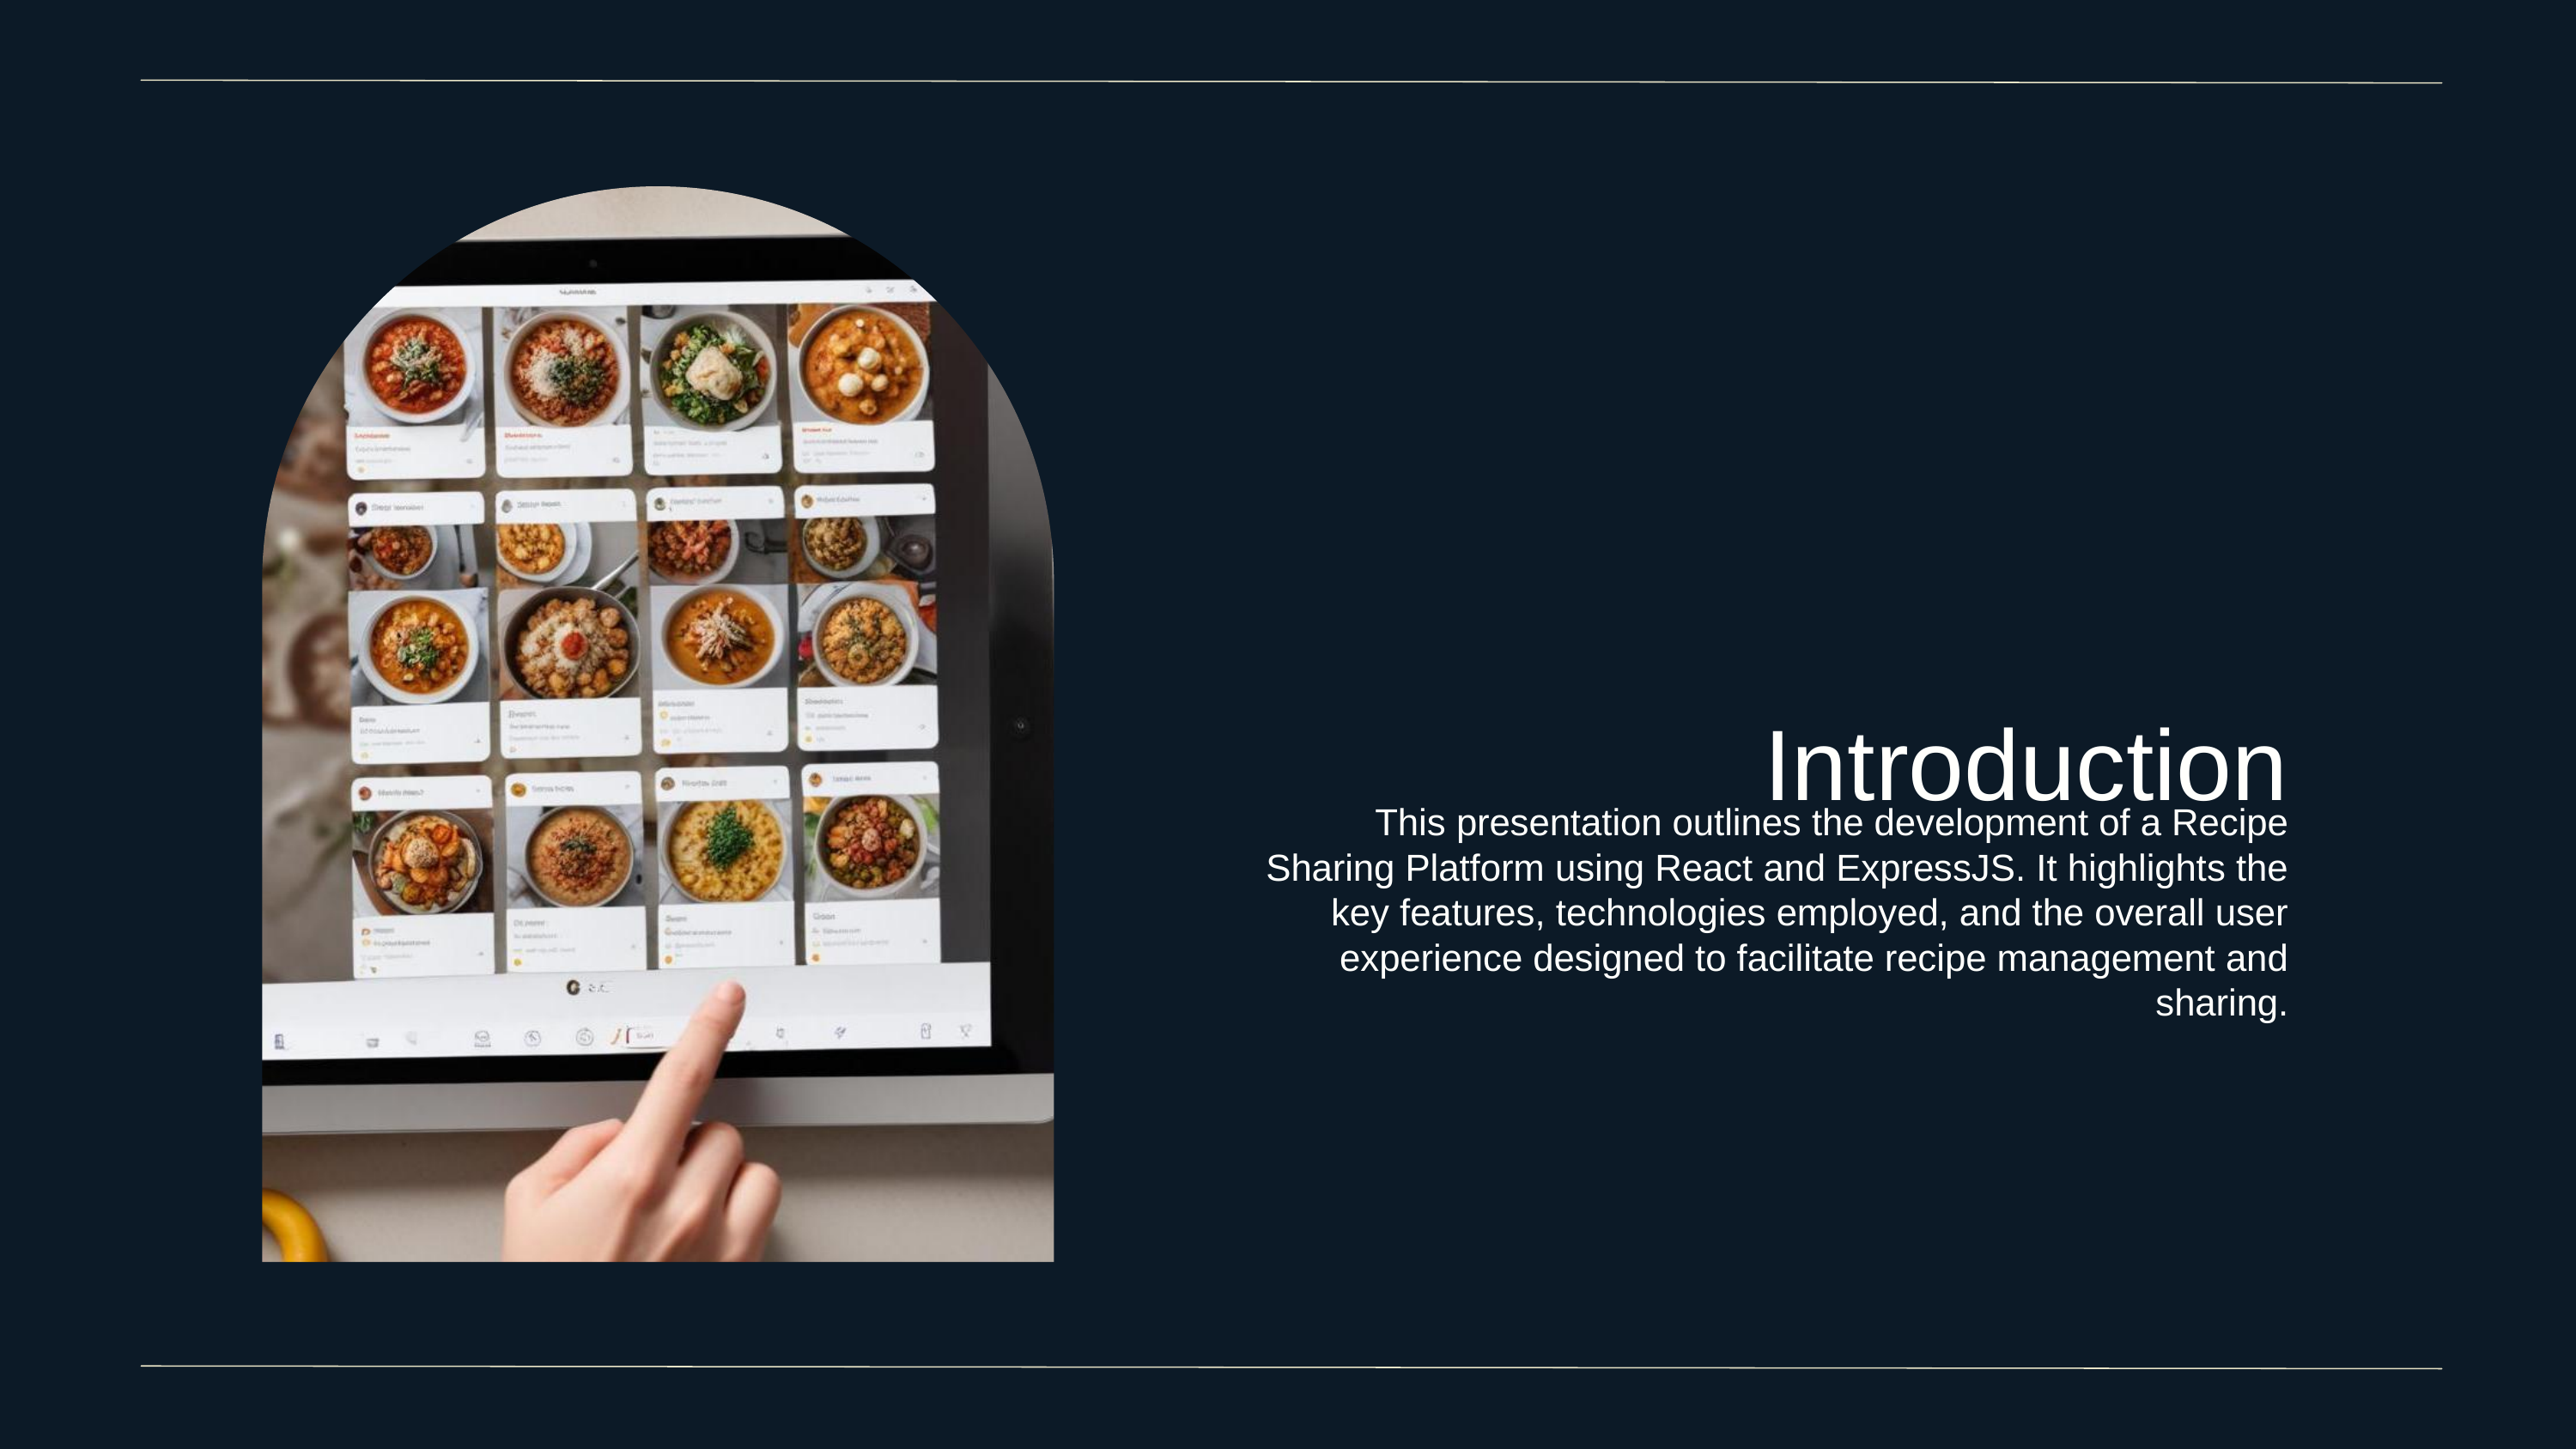

Introduction

This presentation outlines the development of a Recipe Sharing Platform using React and ExpressJS. It highlights the key features, technologies employed, and the overall user experience designed to facilitate recipe management and sharing.